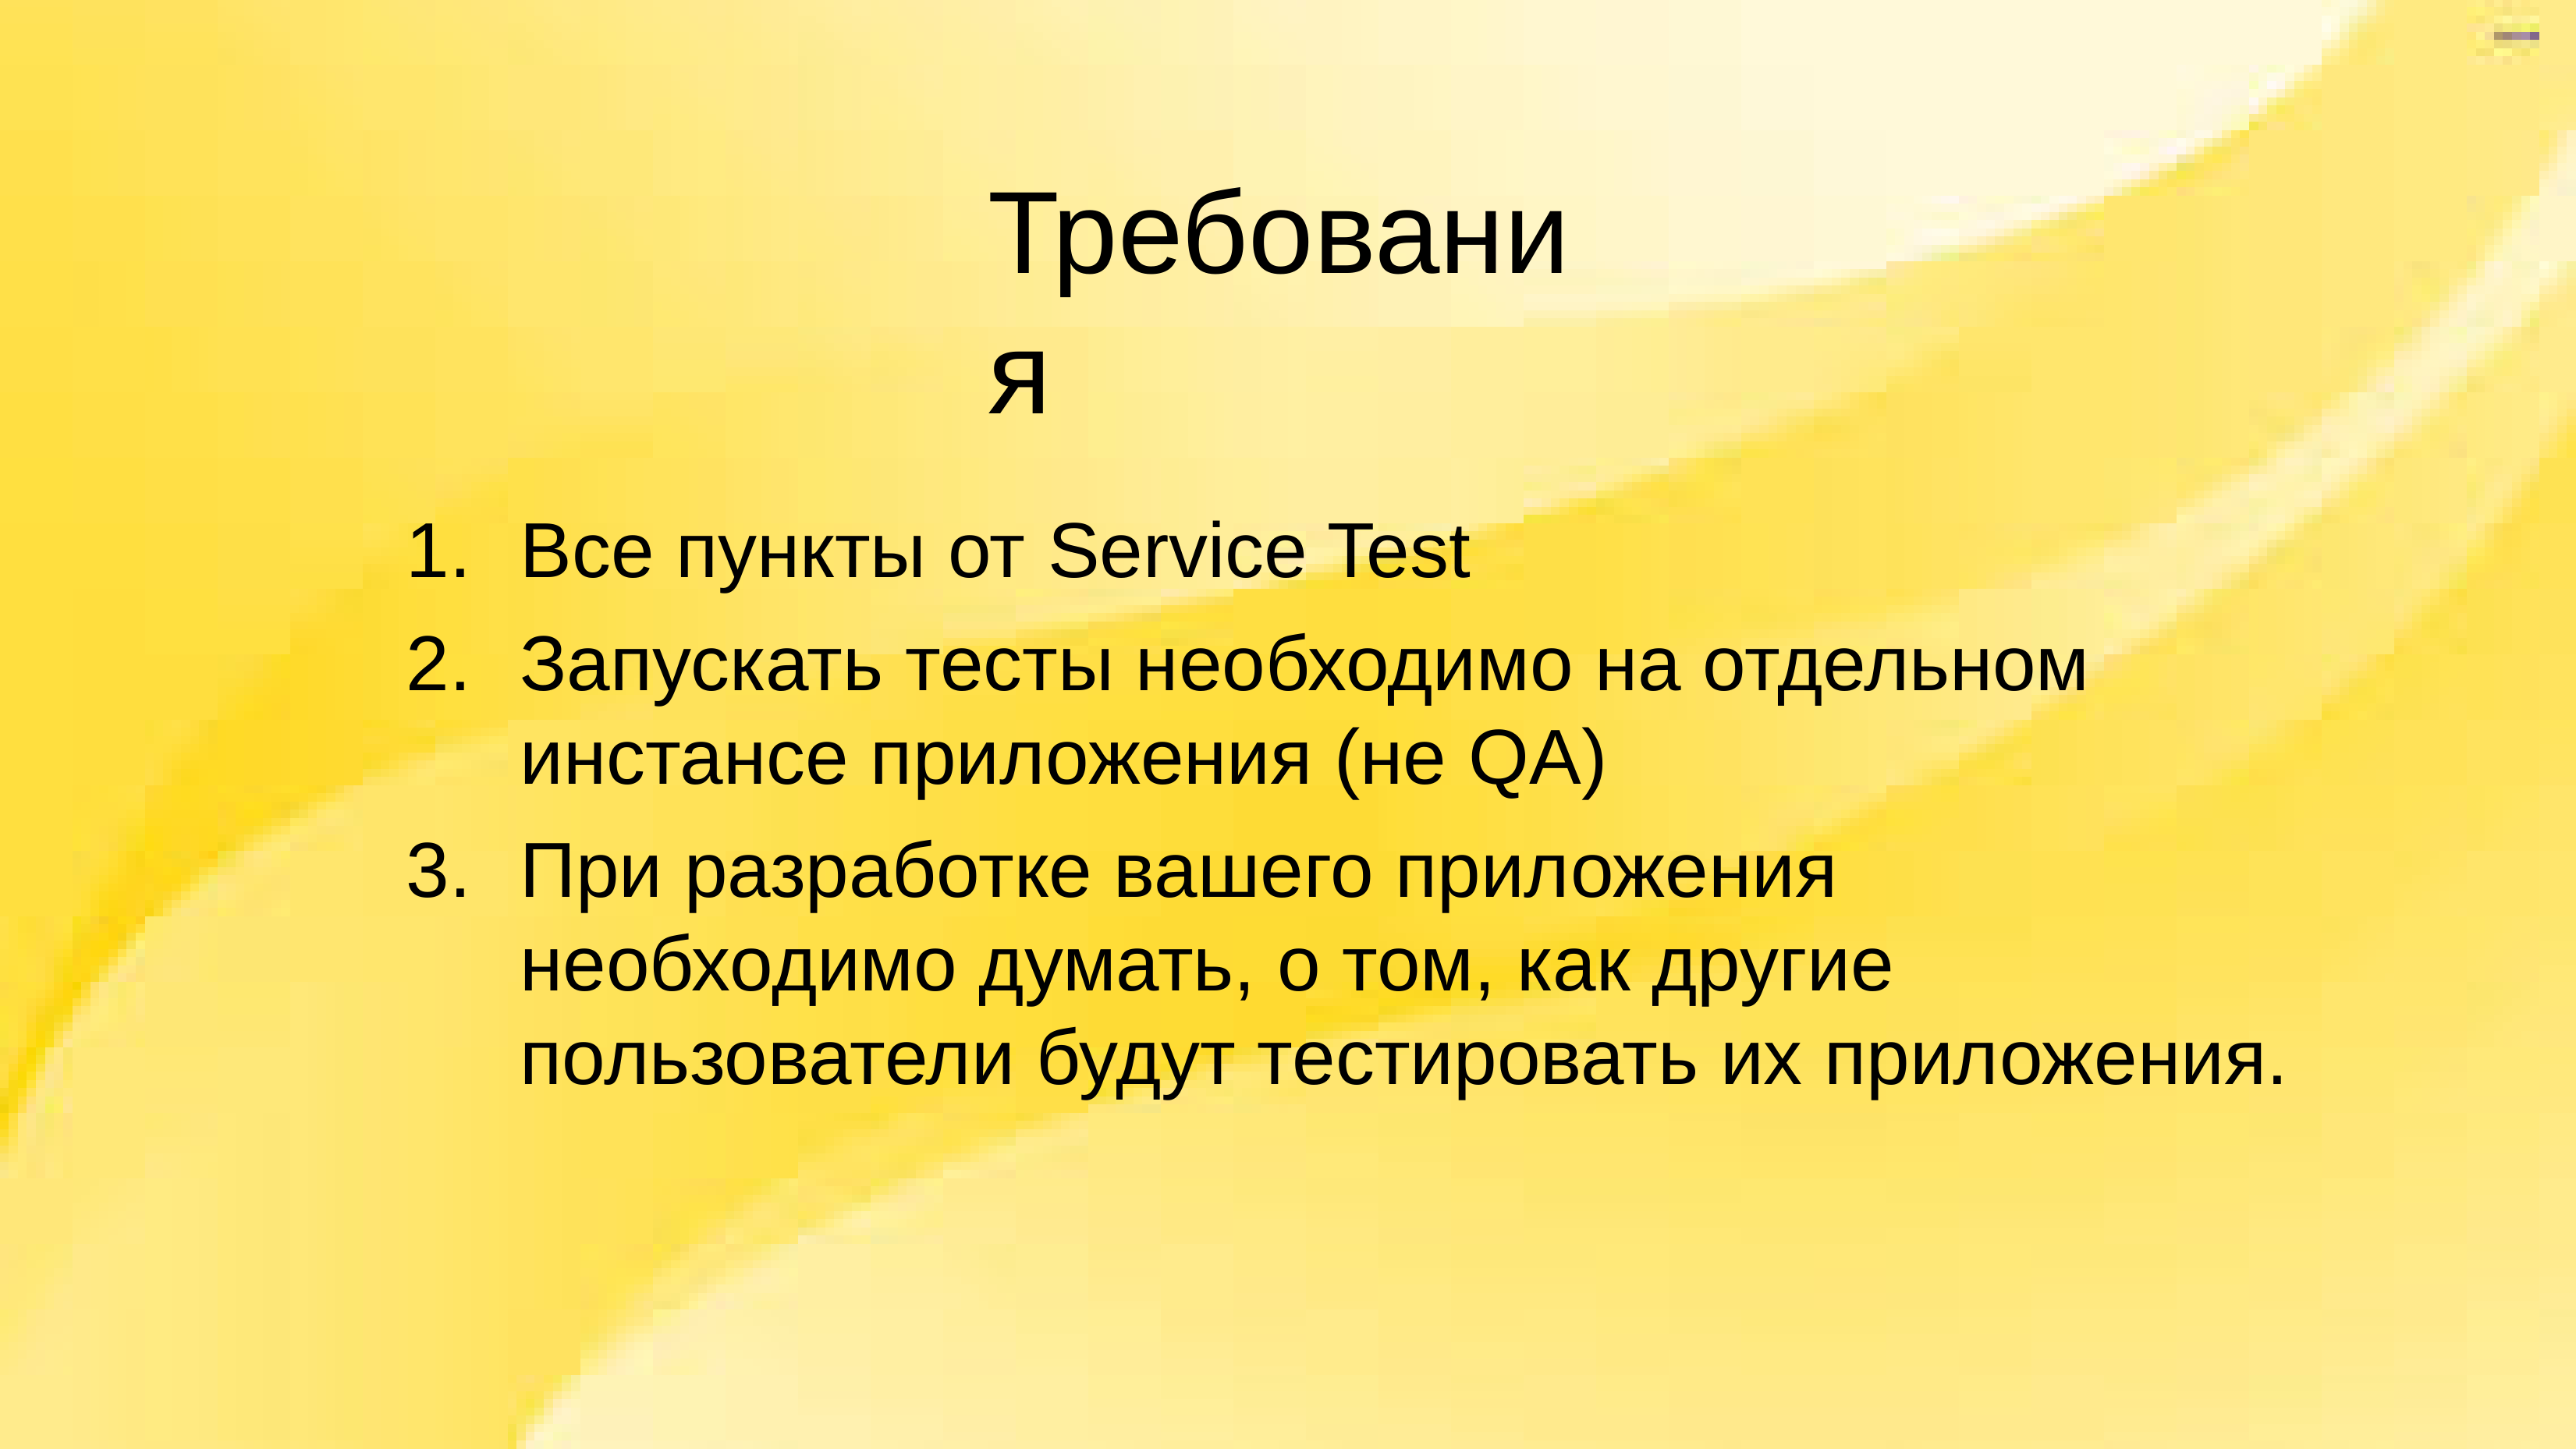

Требования
Все пункты от Service Test
Запускать тесты необходимо на отдельном инстансе приложения (не QA)
При разработке вашего приложения необходимо думать, о том, как другие пользователи будут тестировать их приложения.